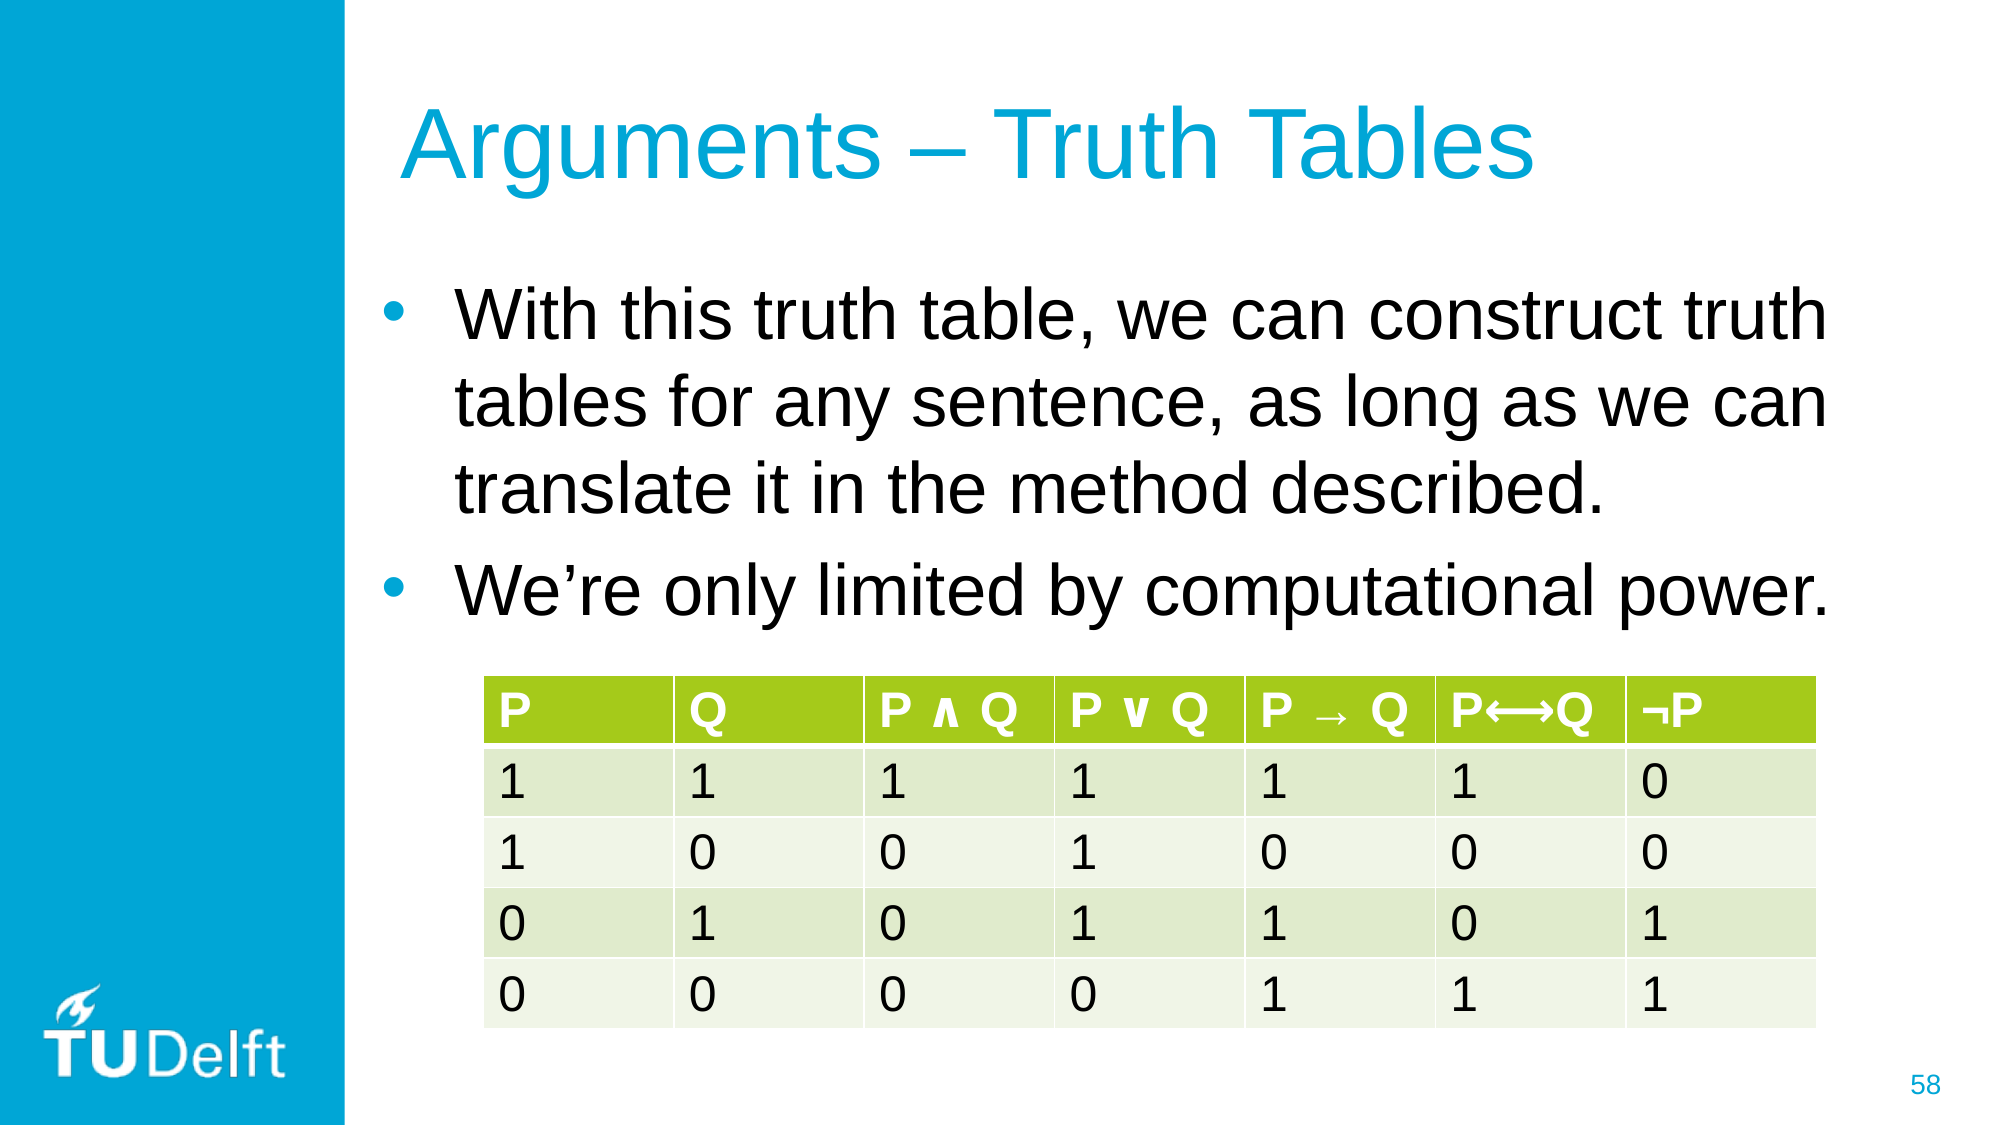

# Arguments – Truth Tables
With this truth table, we can construct truth tables for any sentence, as long as we can translate it in the method described.
We’re only limited by computational power.

| P | Q | P ∧ Q | P ∨ Q | P → Q | P⟷Q | ¬P |
| --- | --- | --- | --- | --- | --- | --- |
| 1 | 1 | 1 | 1 | 1 | 1 | 0 |
| 1 | 0 | 0 | 1 | 0 | 0 | 0 |
| 0 | 1 | 0 | 1 | 1 | 0 | 1 |
| 0 | 0 | 0 | 0 | 1 | 1 | 1 |